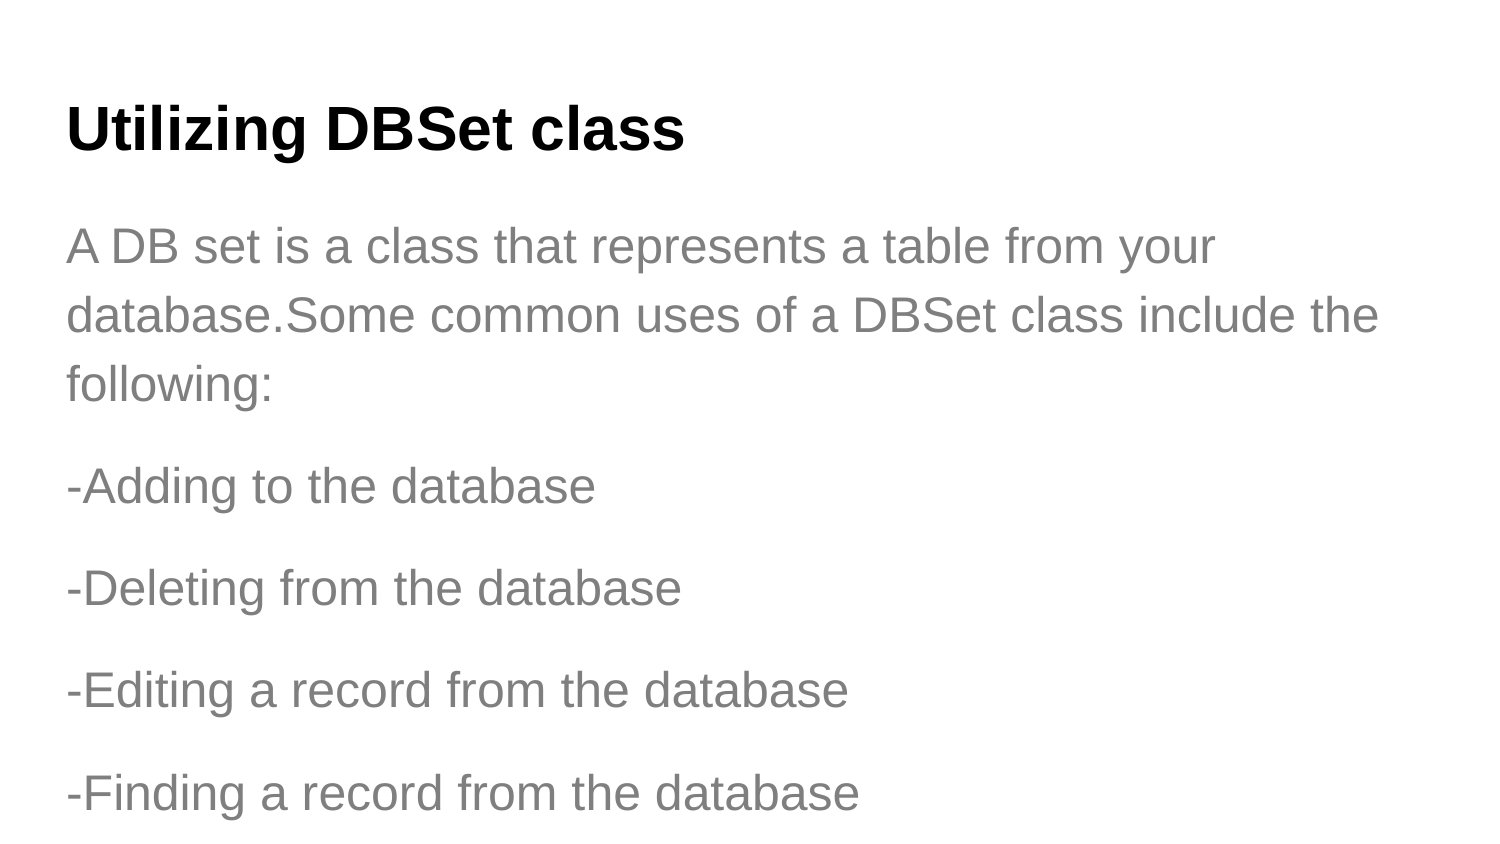

# Utilizing DBSet class
A DB set is a class that represents a table from your database.Some common uses of a DBSet class include the following:
-Adding to the database
-Deleting from the database
-Editing a record from the database
-Finding a record from the database